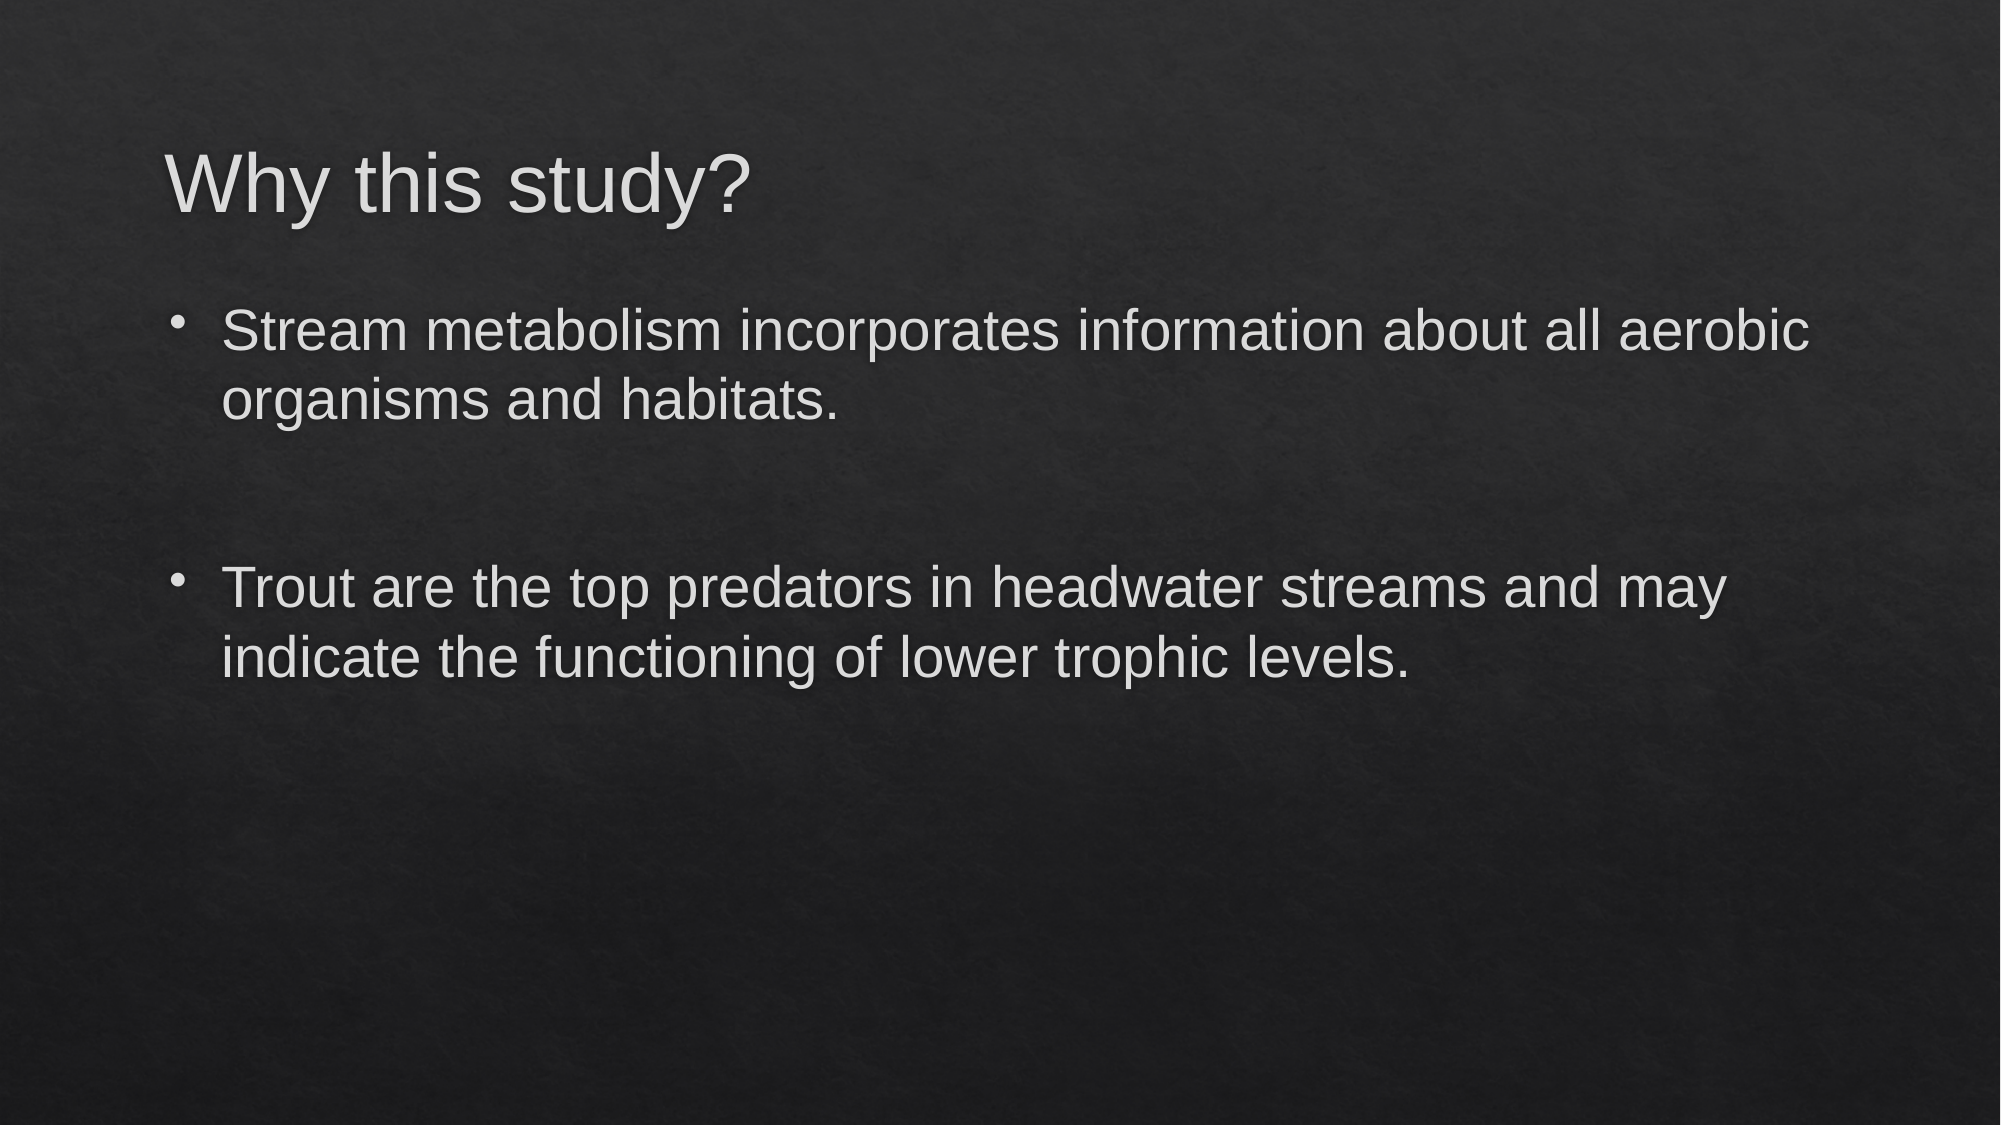

# Why this study?
Stream metabolism incorporates information about all aerobic organisms and habitats.

Trout are the top predators in headwater streams and may indicate the functioning of lower trophic levels.